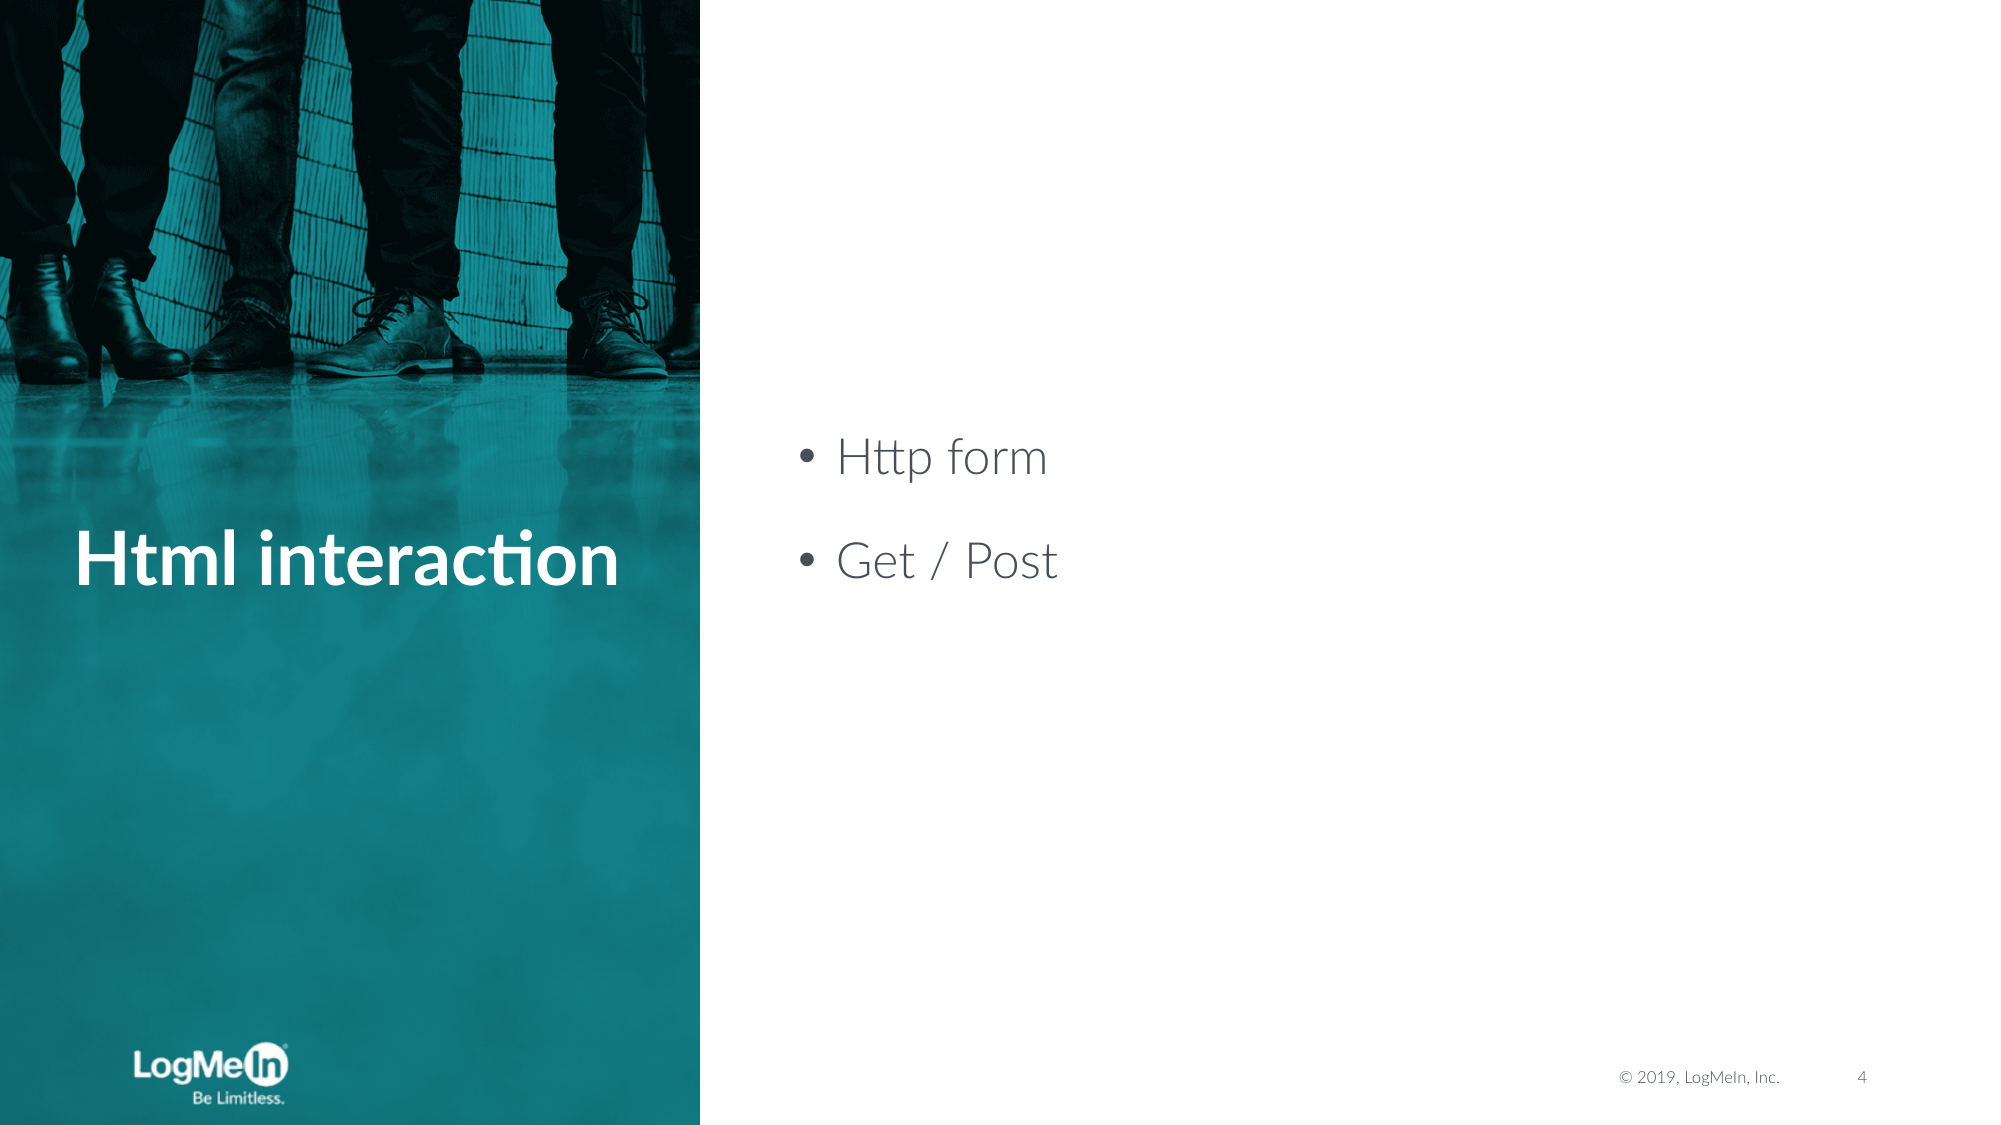

# Html interaction
Http form
Get / Post